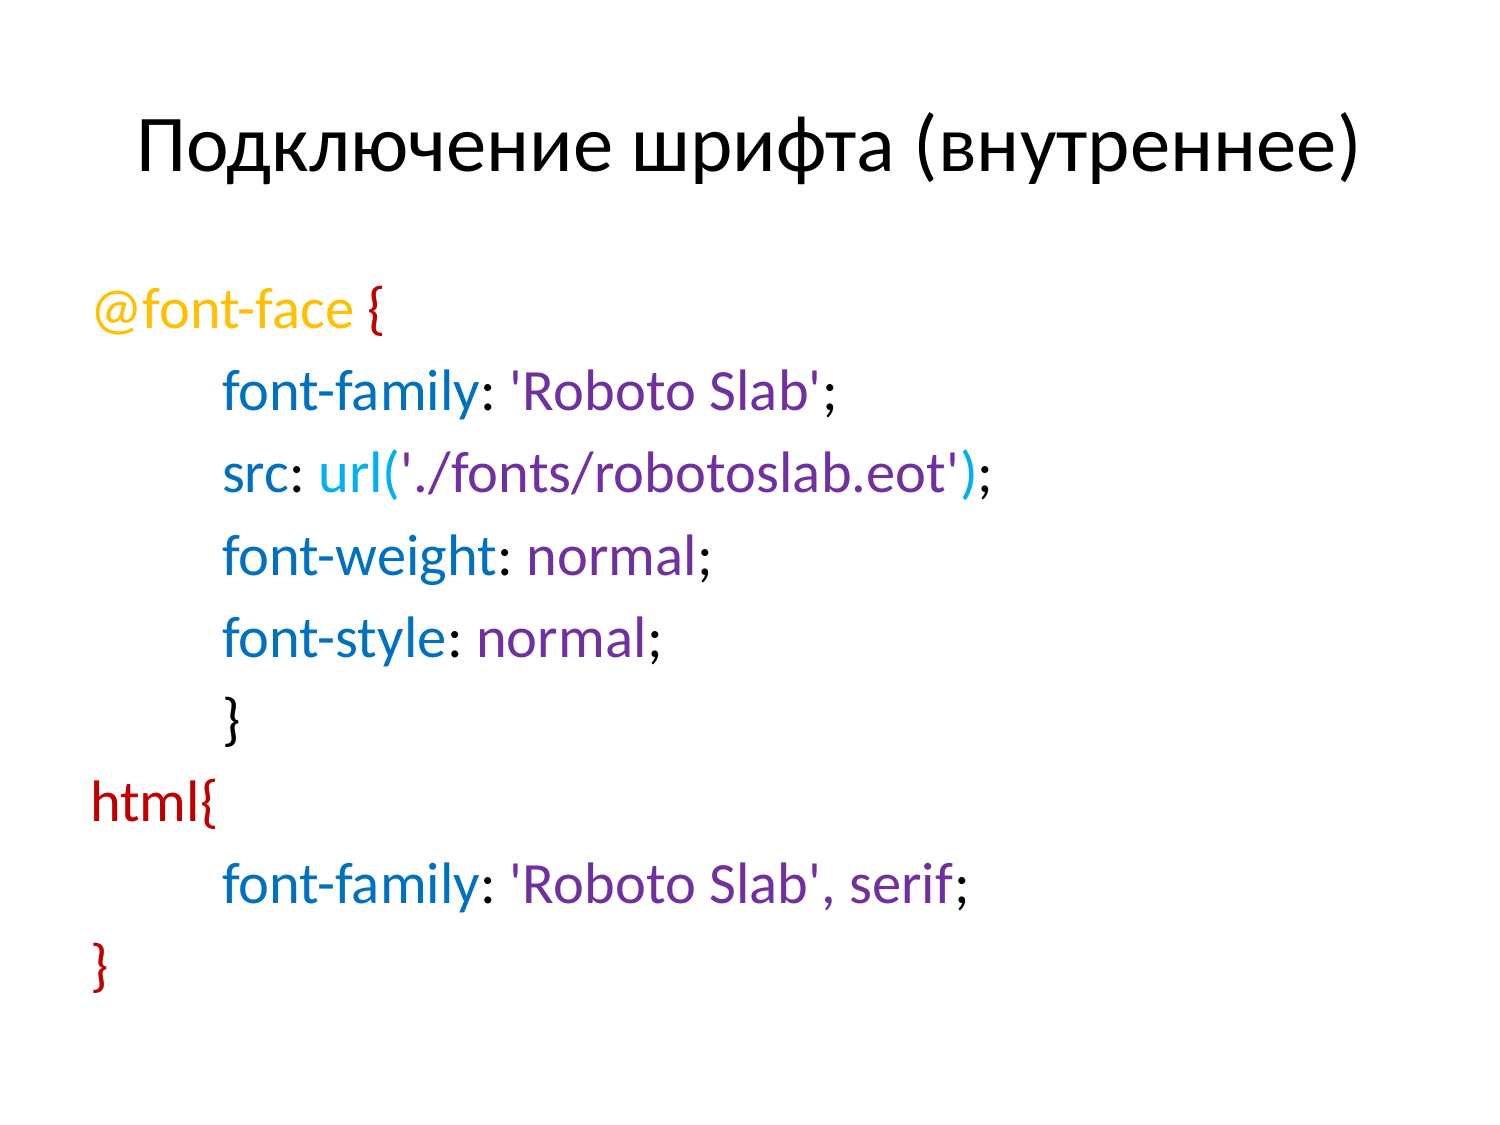

# Подключение шрифта (внутреннее)
@font-face {
	font-family: 'Roboto Slab';
	src: url('./fonts/robotoslab.eot');
	font-weight: normal;
	font-style: normal;
	}
html{
	font-family: 'Roboto Slab', serif;
}